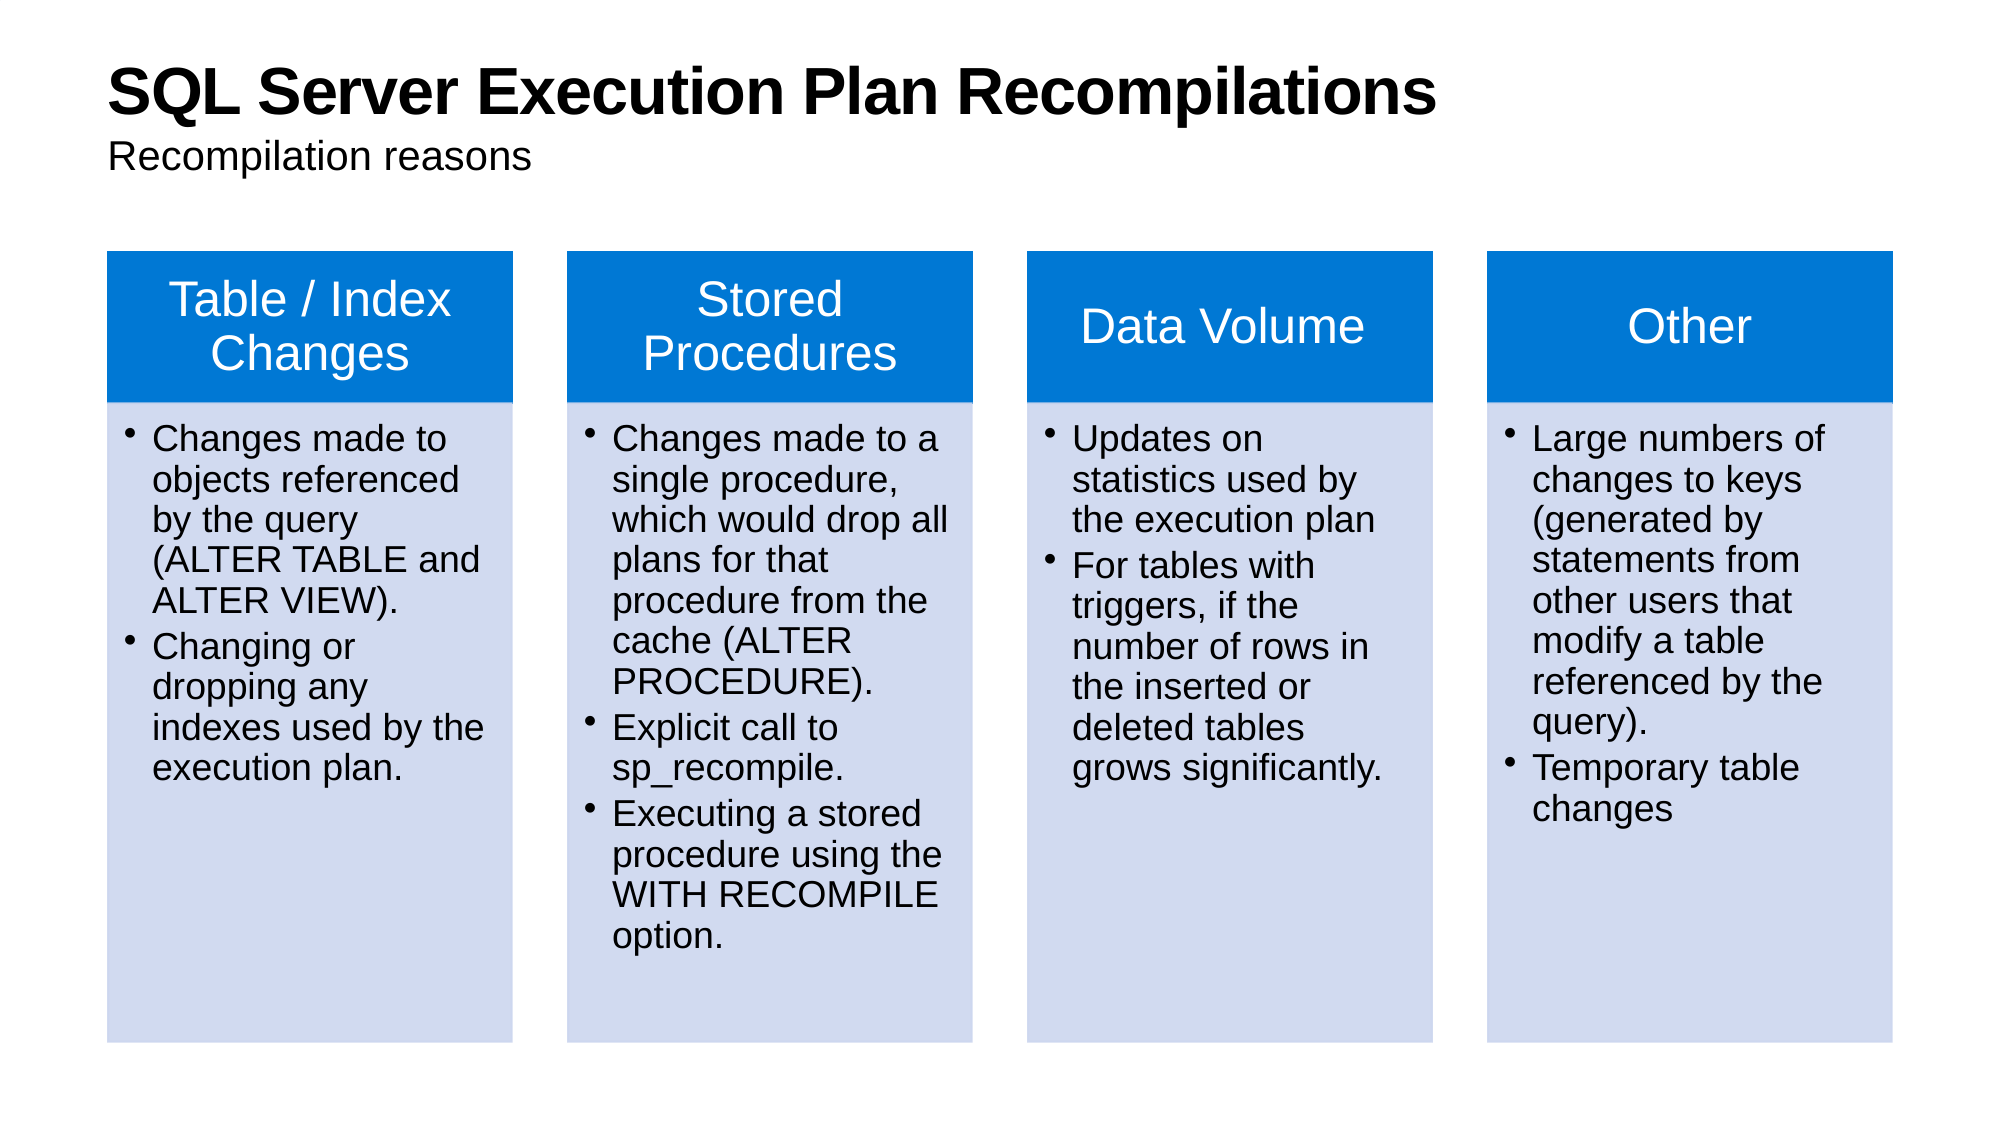

# SQL Server Execution Plan Recompilations
Recompilation reasons
Table / Index Changes
Changes made to objects referenced by the query (ALTER TABLE and ALTER VIEW).
Changing or dropping any indexes used by the execution plan.
Stored Procedures
Changes made to a single procedure, which would drop all plans for that procedure from the cache (ALTER PROCEDURE).
Explicit call to sp_recompile.
Executing a stored procedure using the WITH RECOMPILE option.
Data Volume
Updates on statistics used by the execution plan
For tables with triggers, if the number of rows in the inserted or deleted tables grows significantly.
Other
Large numbers of changes to keys (generated by statements from other users that modify a table referenced by the query).
Temporary table changes